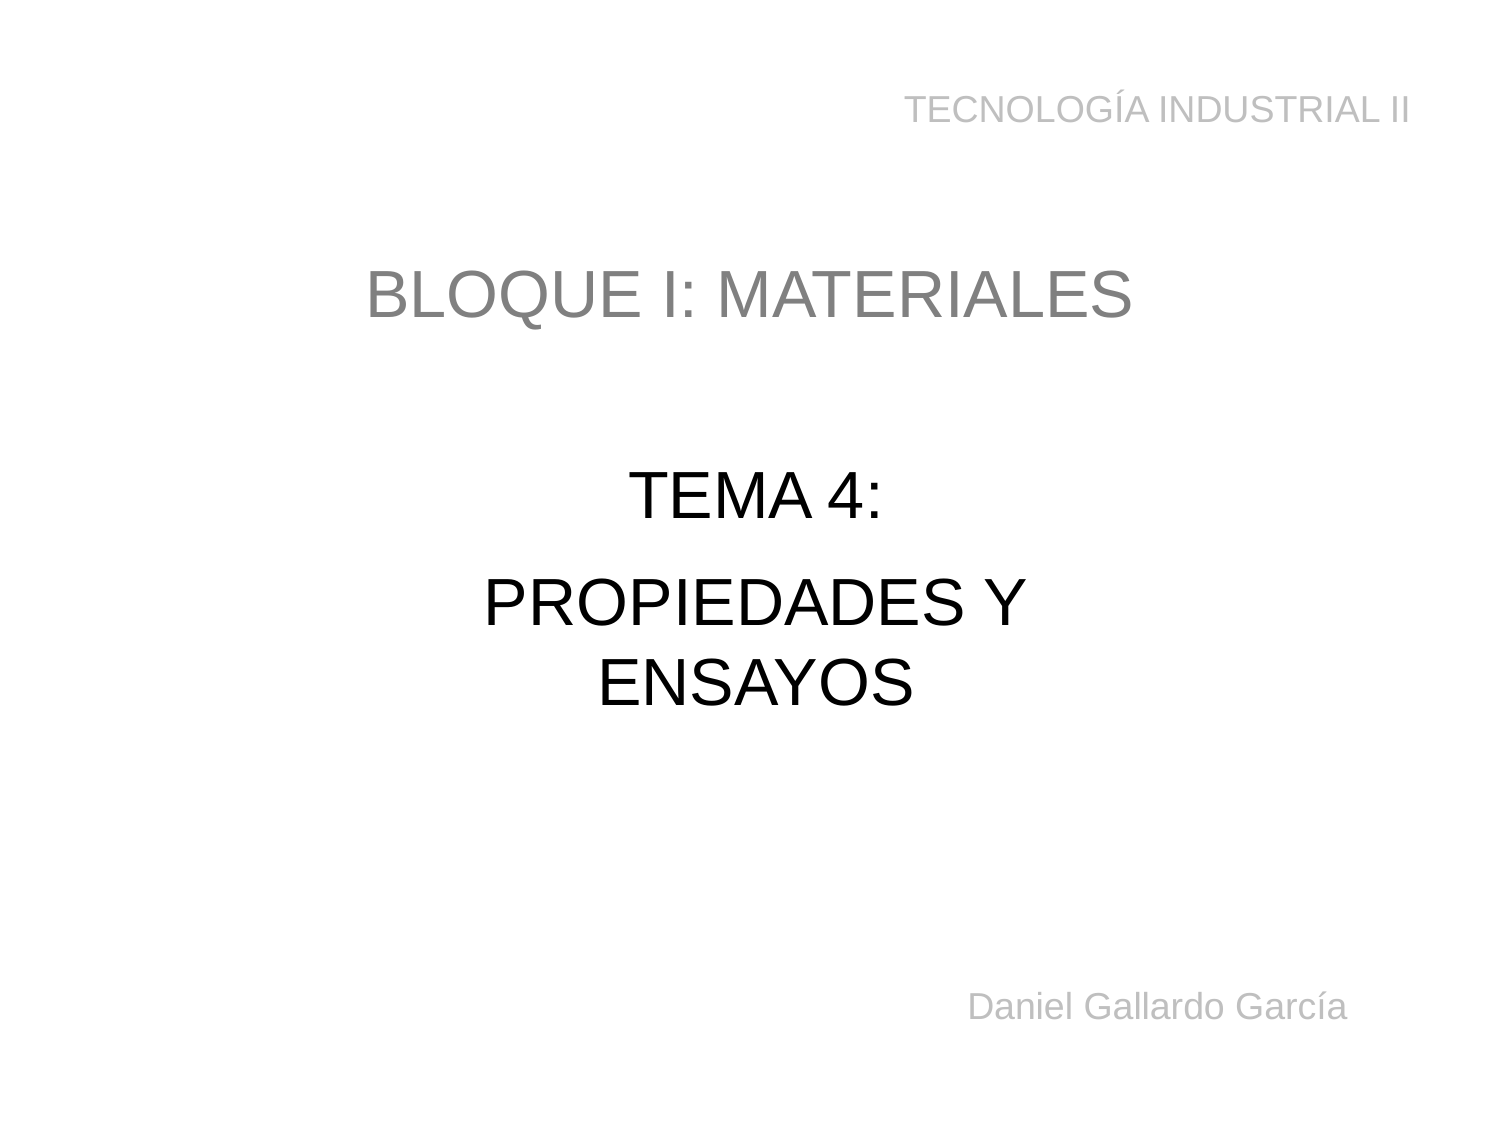

TECNOLOGÍA INDUSTRIAL II
BLOQUE I: MATERIALES
TEMA 4:
PROPIEDADES Y
ENSAYOS
Daniel Gallardo García